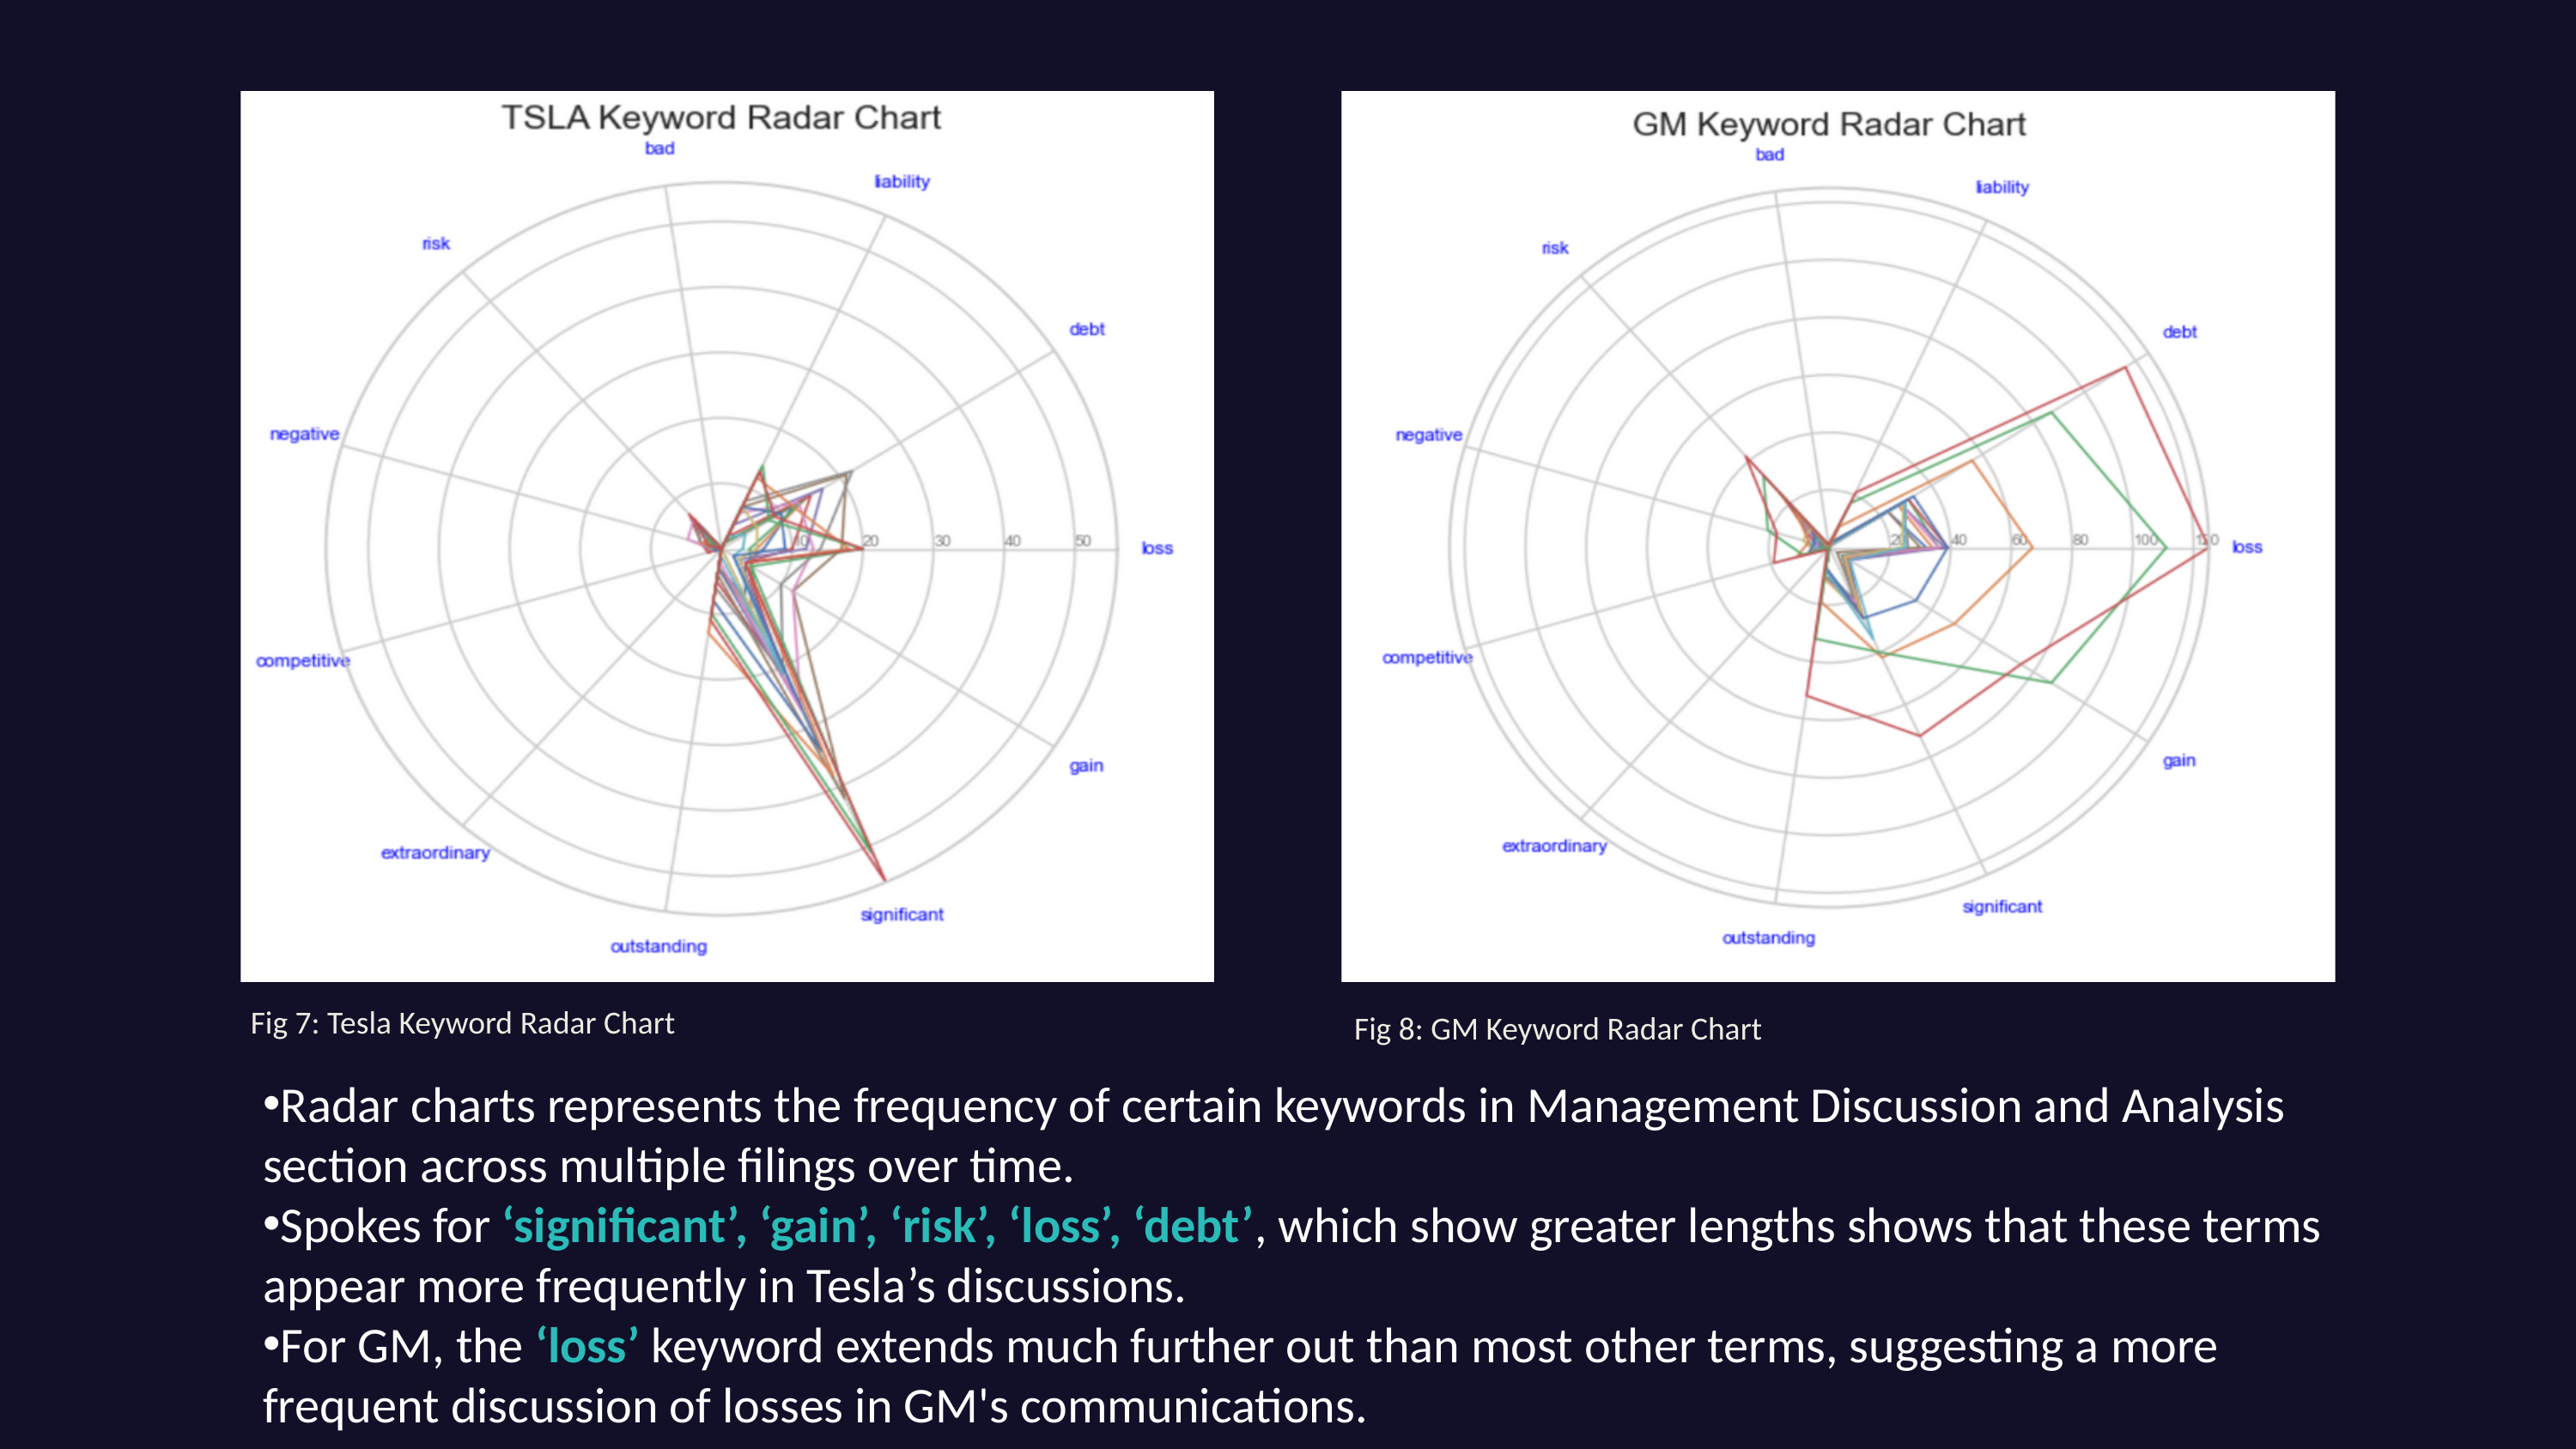

Fig 7: Tesla Keyword Radar Chart
Fig 8: GM Keyword Radar Chart
Radar charts represents the frequency of certain keywords in Management Discussion and Analysis section across multiple filings over time.
Spokes for ‘significant’, ‘gain’, ‘risk’, ‘loss’, ‘debt’, which show greater lengths shows that these terms appear more frequently in Tesla’s discussions.
For GM, the ‘loss’ keyword extends much further out than most other terms, suggesting a more frequent discussion of losses in GM's communications.